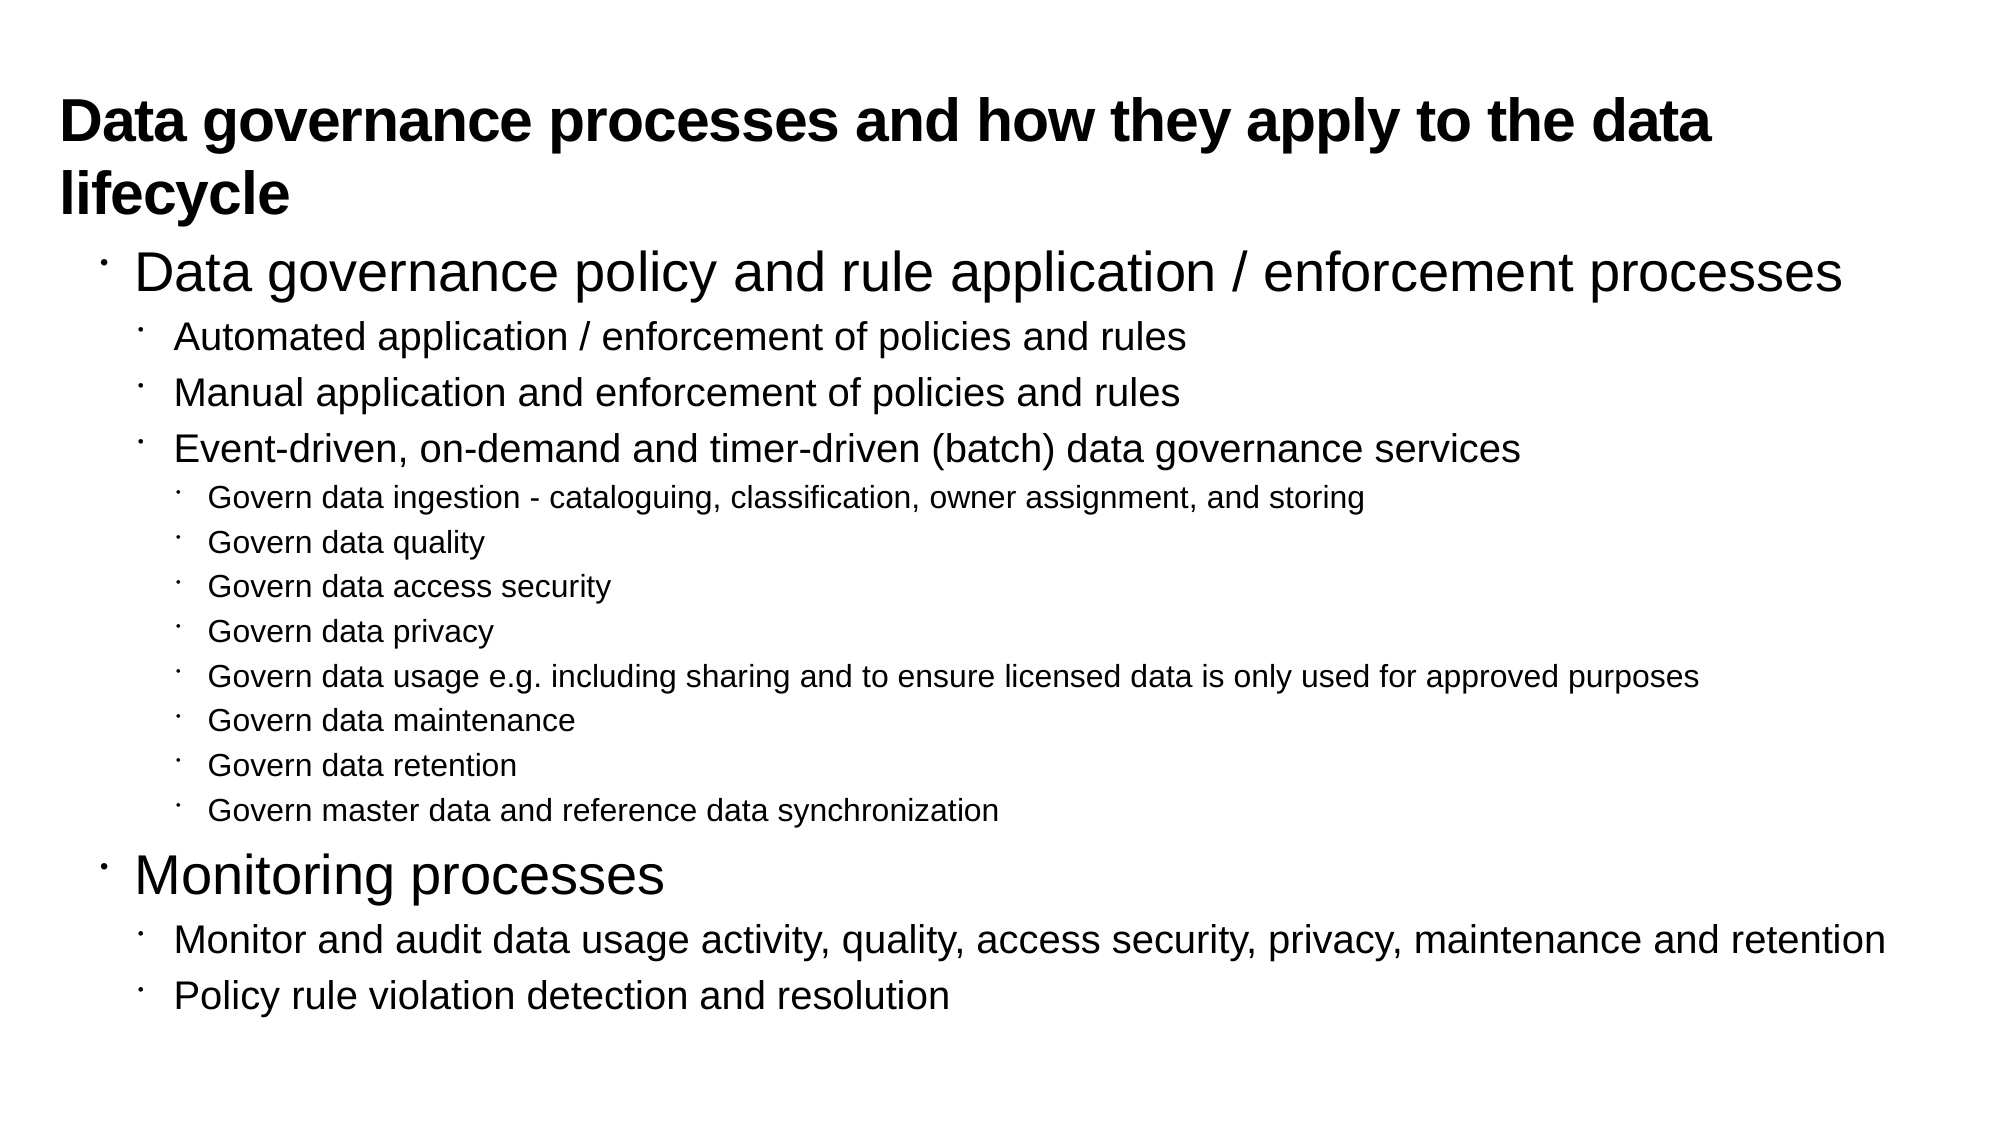

# Data governance processes and how they apply to the data lifecycle
Data governance policy and rule application / enforcement processes
Automated application / enforcement of policies and rules
Manual application and enforcement of policies and rules
Event-driven, on-demand and timer-driven (batch) data governance services
Govern data ingestion - cataloguing, classification, owner assignment, and storing
Govern data quality
Govern data access security
Govern data privacy
Govern data usage e.g. including sharing and to ensure licensed data is only used for approved purposes
Govern data maintenance
Govern data retention
Govern master data and reference data synchronization
Monitoring processes
Monitor and audit data usage activity, quality, access security, privacy, maintenance and retention
Policy rule violation detection and resolution